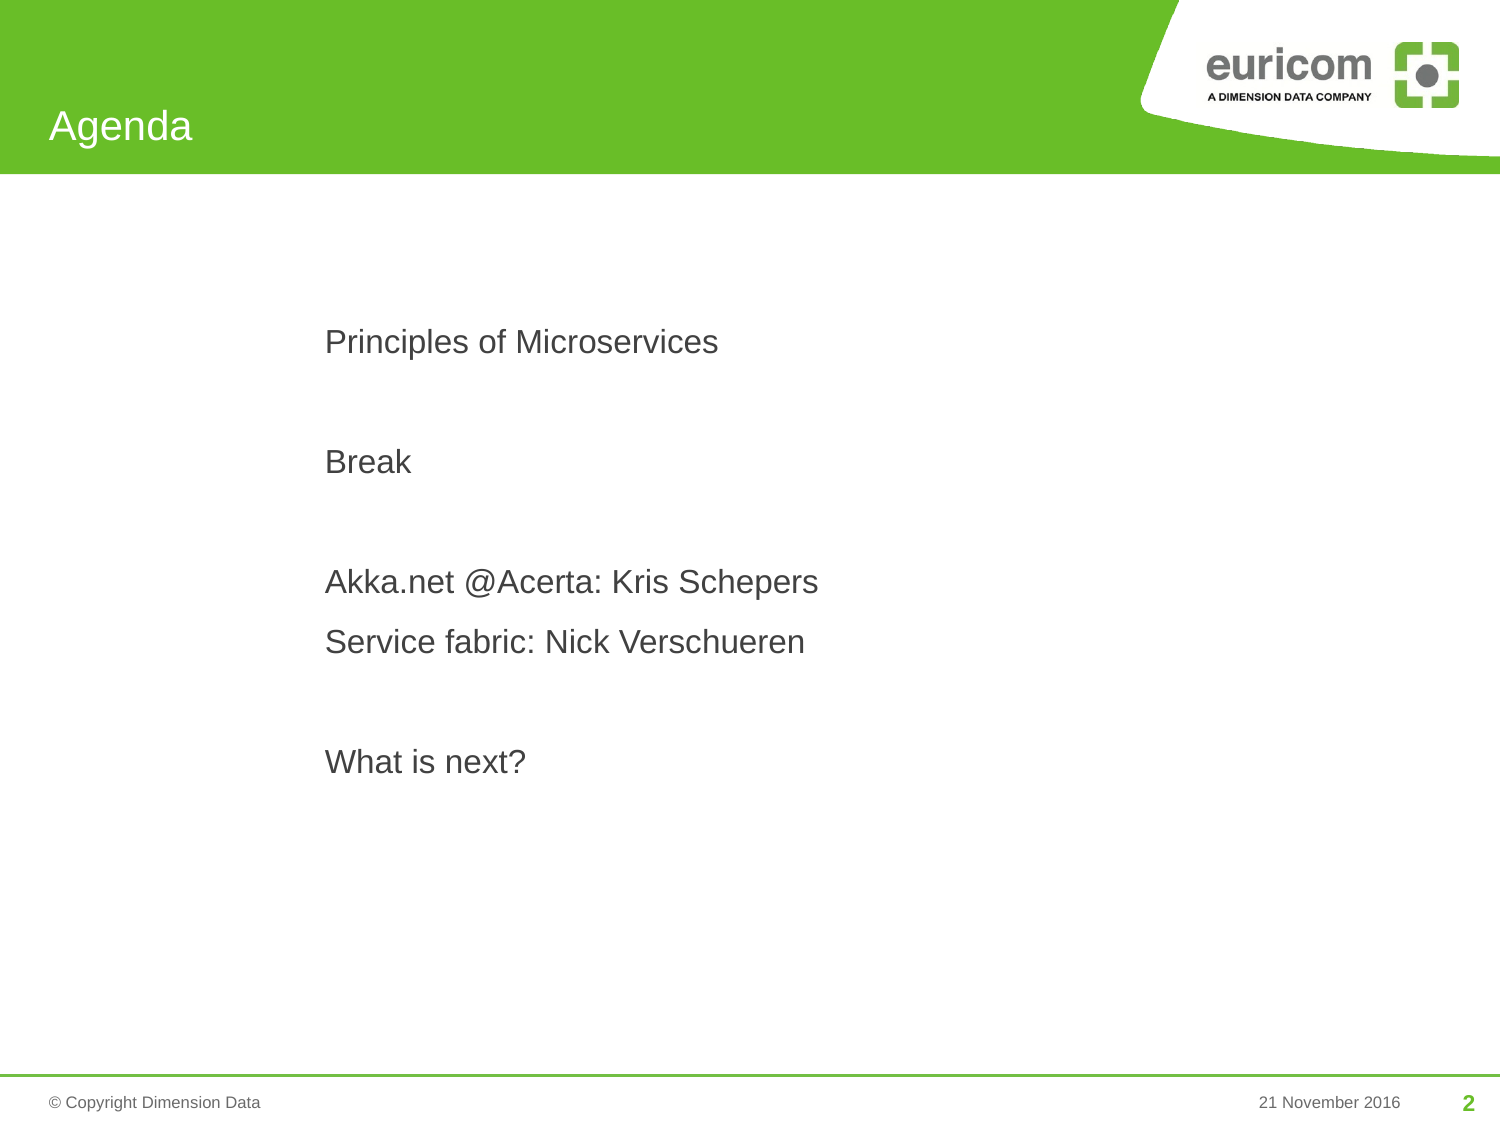

# Agenda
Principles of Microservices

Break

Akka.net @Acerta: Kris Schepers
Service fabric: Nick Verschueren

What is next?